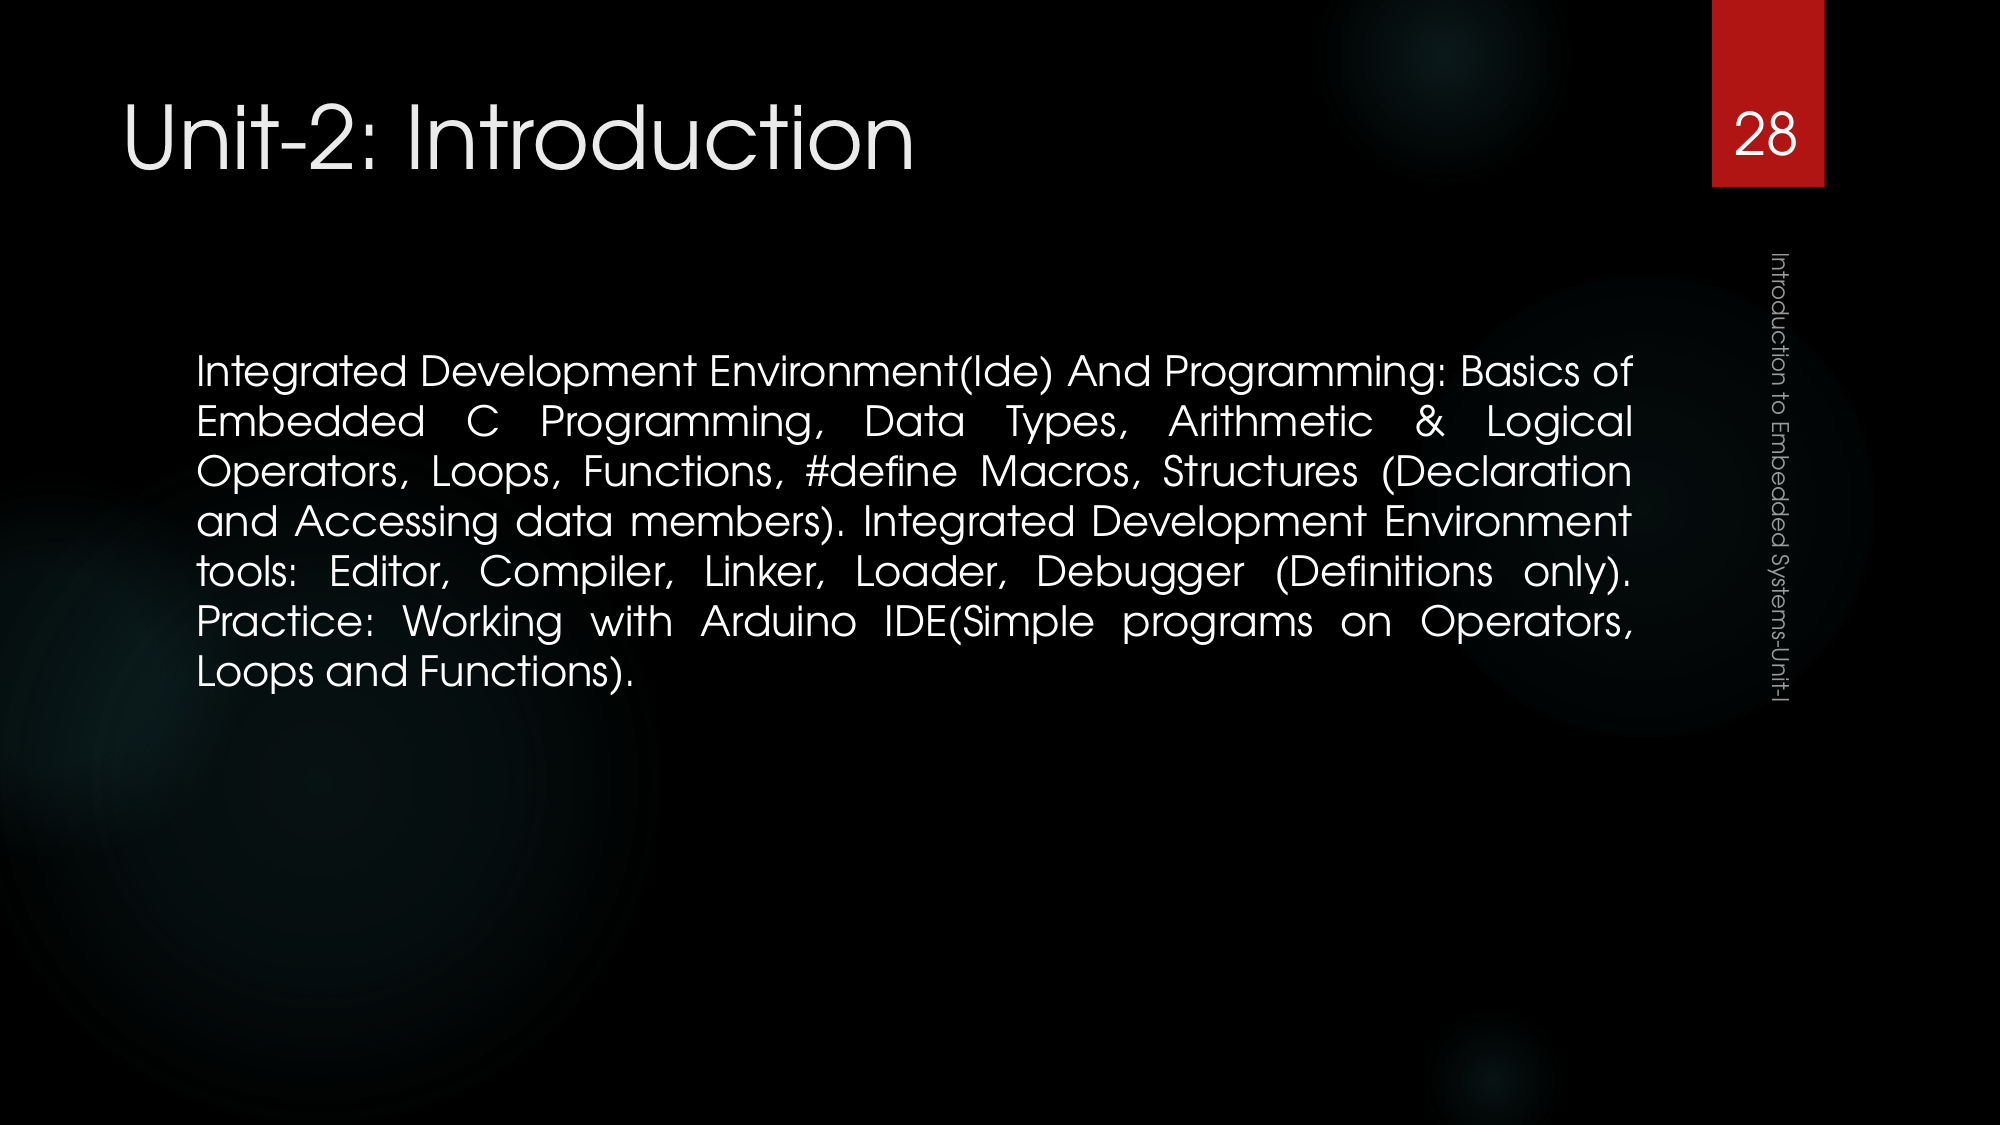

28
# Unit-2: Introduction
Integrated Development Environment(Ide) And Programming: Basics of Embedded C Programming, Data Types, Arithmetic & Logical Operators, Loops, Functions, #define Macros, Structures (Declaration and Accessing data members). Integrated Development Environment tools: Editor, Compiler, Linker, Loader, Debugger (Definitions only). Practice: Working with Arduino IDE(Simple programs on Operators, Loops and Functions).
Introduction to Embedded Systems-Unit-I